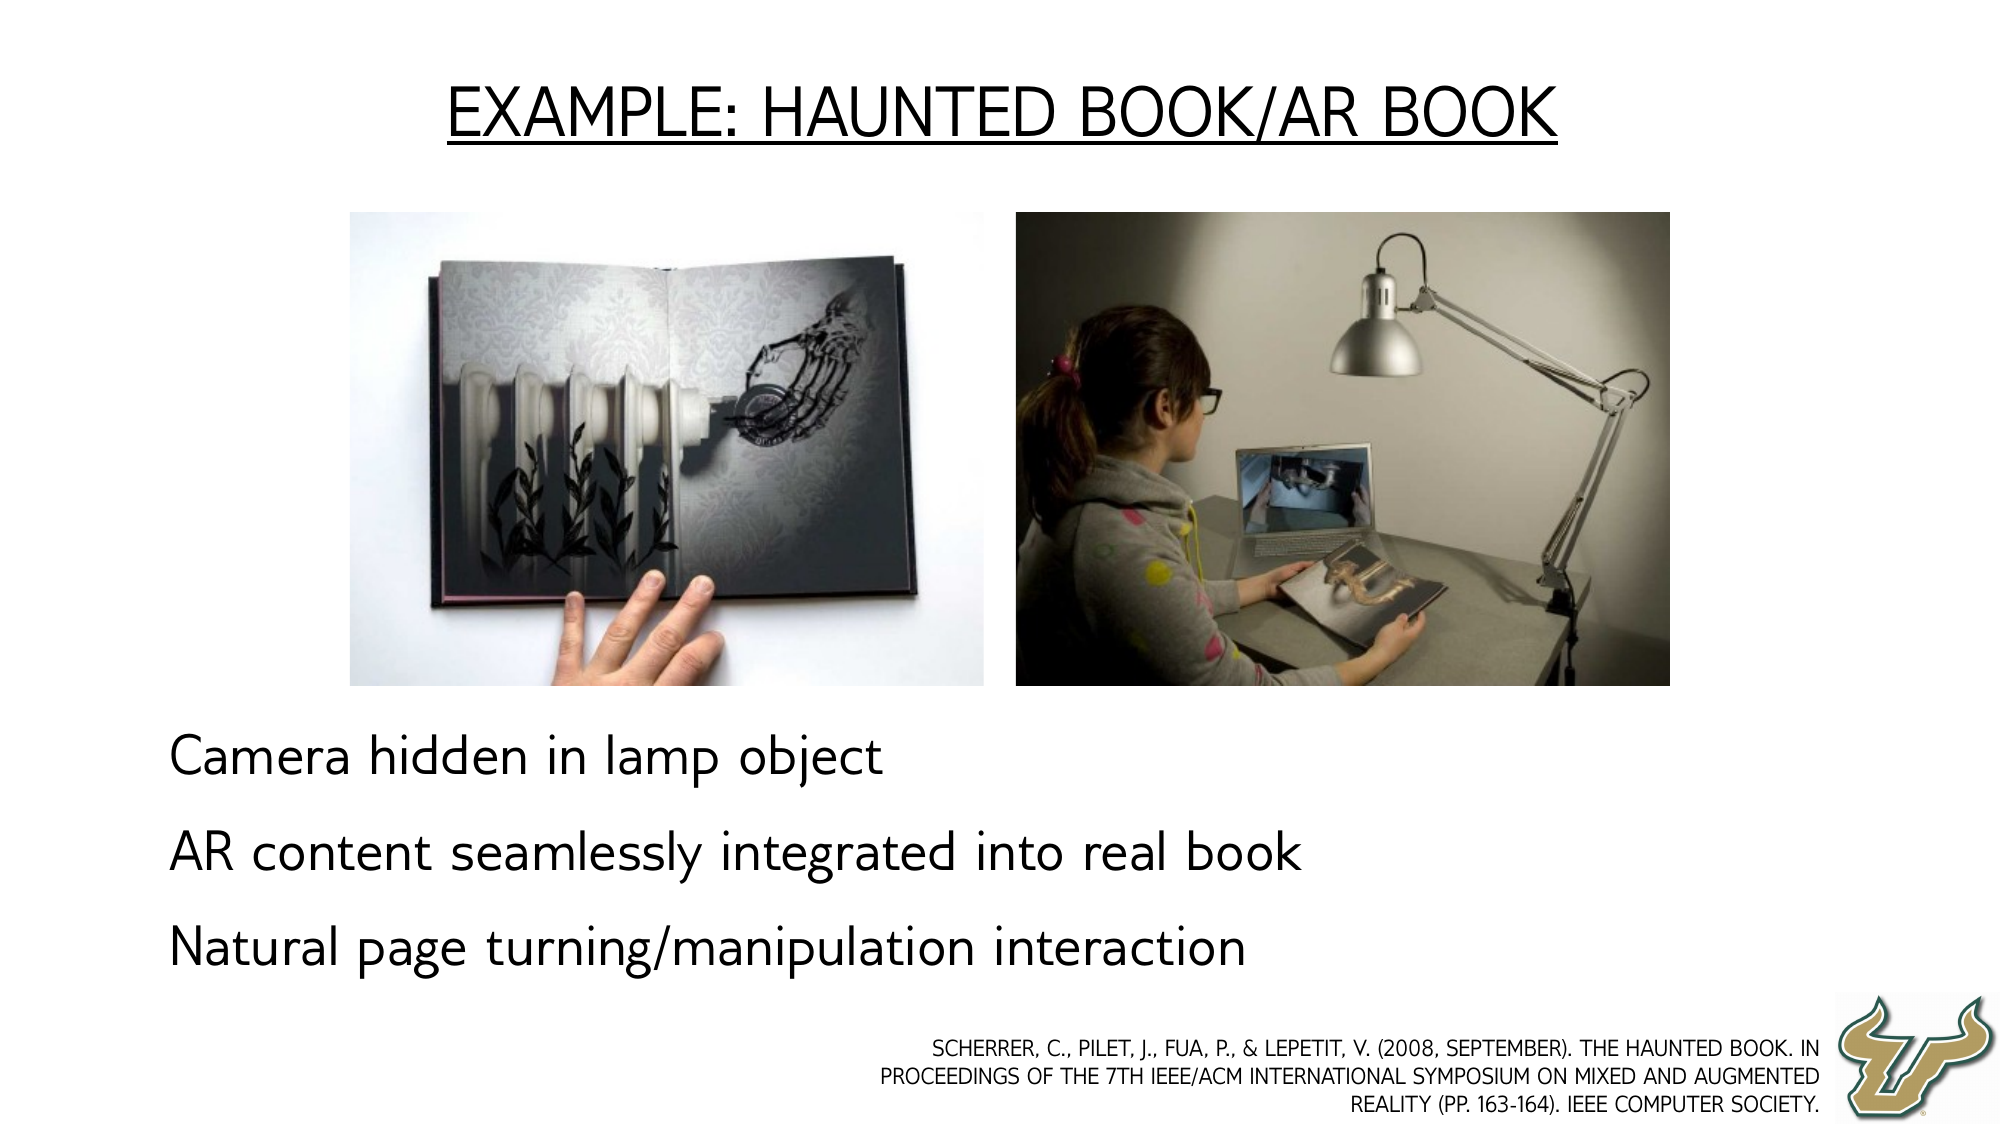

Example: Haunted Book/AR Book

Camera hidden in lamp object
AR content seamlessly integrated into real book
Natural page turning/manipulation interaction

Scherrer, C., Pilet, J., Fua, P., & Lepetit, V. (2008, September). The haunted book. In Proceedings of the 7th IEEE/ACM international Symposium on Mixed and Augmented Reality (pp. 163-164). IEEE Computer Society.